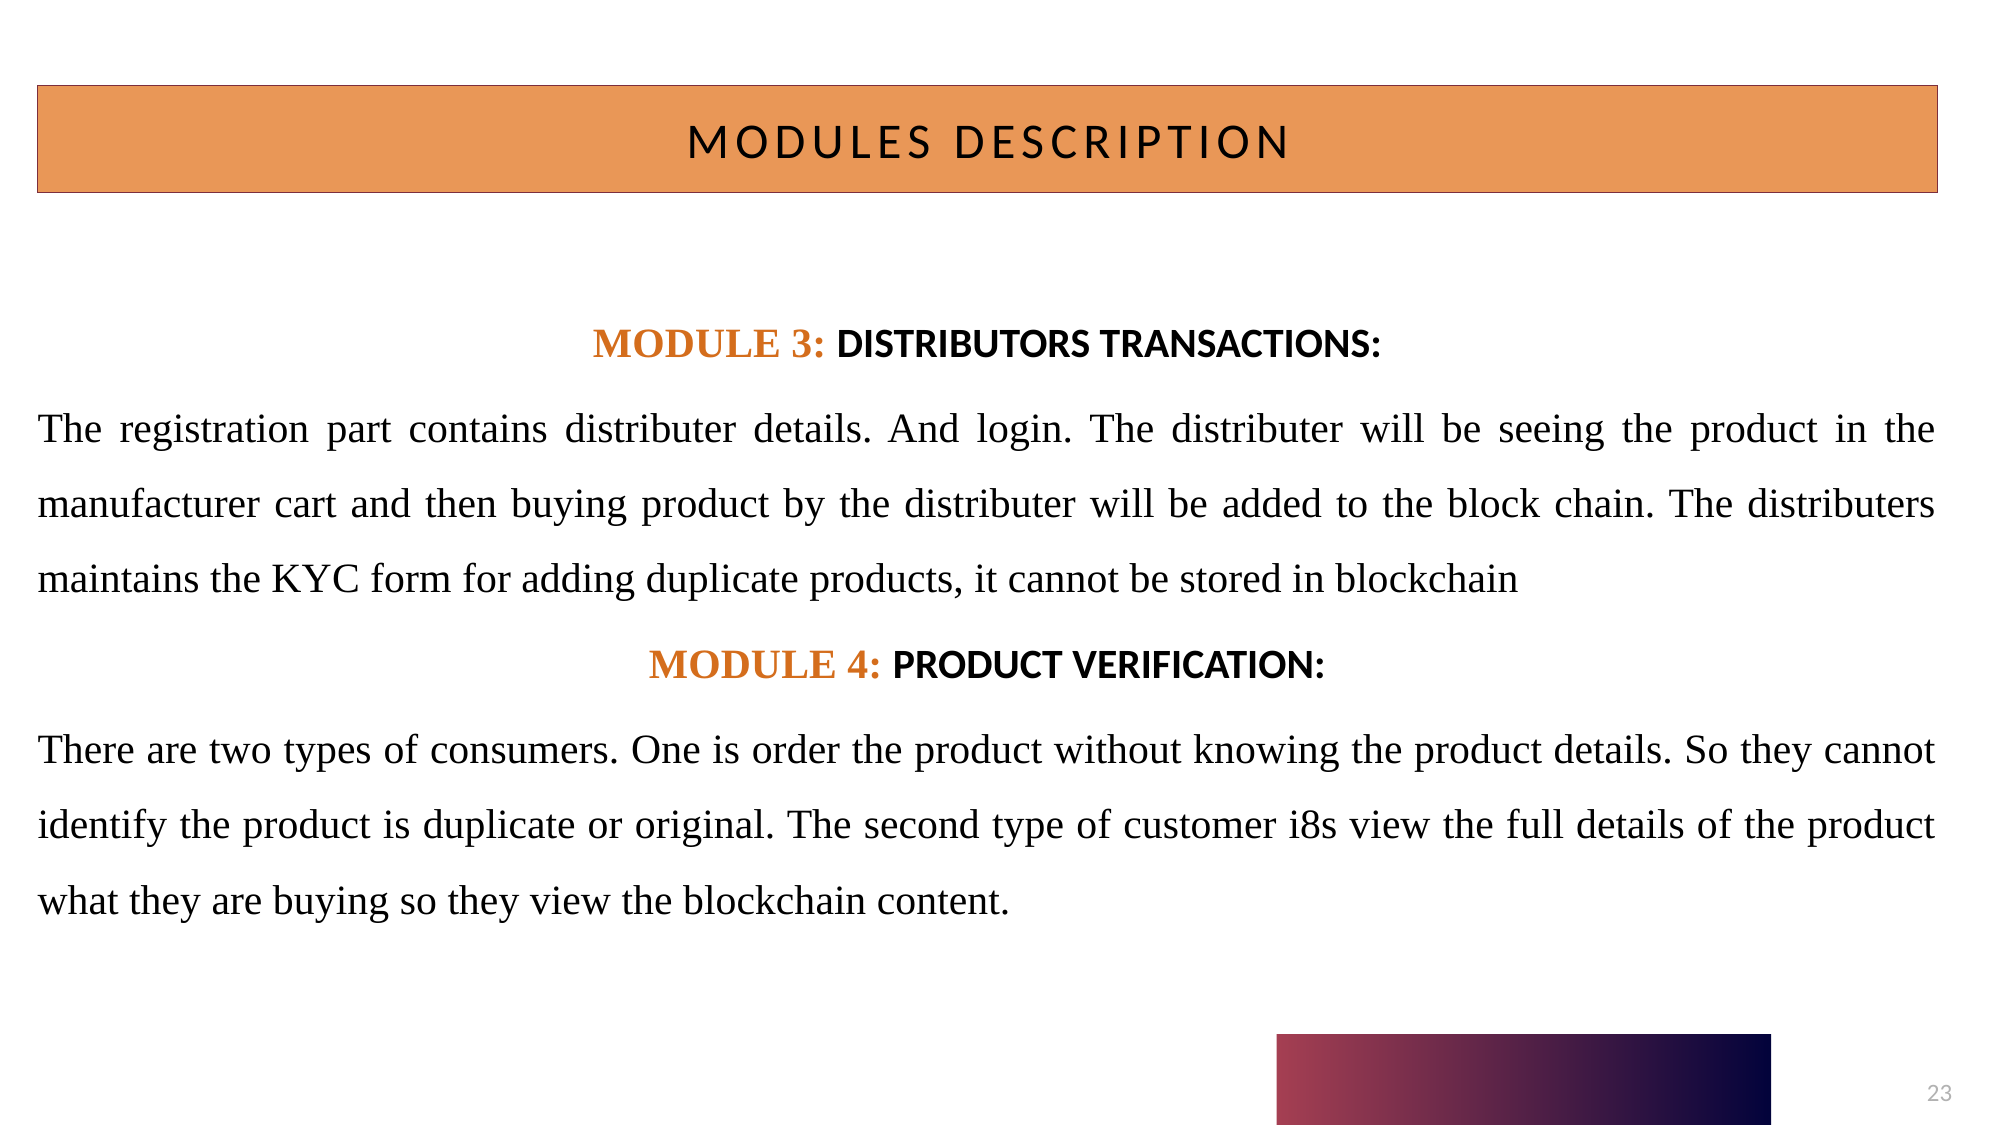

# Modules description
MODULE 3: DISTRIBUTORS TRANSACTIONS:
The registration part contains distributer details. And login. The distributer will be seeing the product in the manufacturer cart and then buying product by the distributer will be added to the block chain. The distributers maintains the KYC form for adding duplicate products, it cannot be stored in blockchain
MODULE 4: PRODUCT VERIFICATION:
There are two types of consumers. One is order the product without knowing the product details. So they cannot identify the product is duplicate or original. The second type of customer i8s view the full details of the product what they are buying so they view the blockchain content.
23